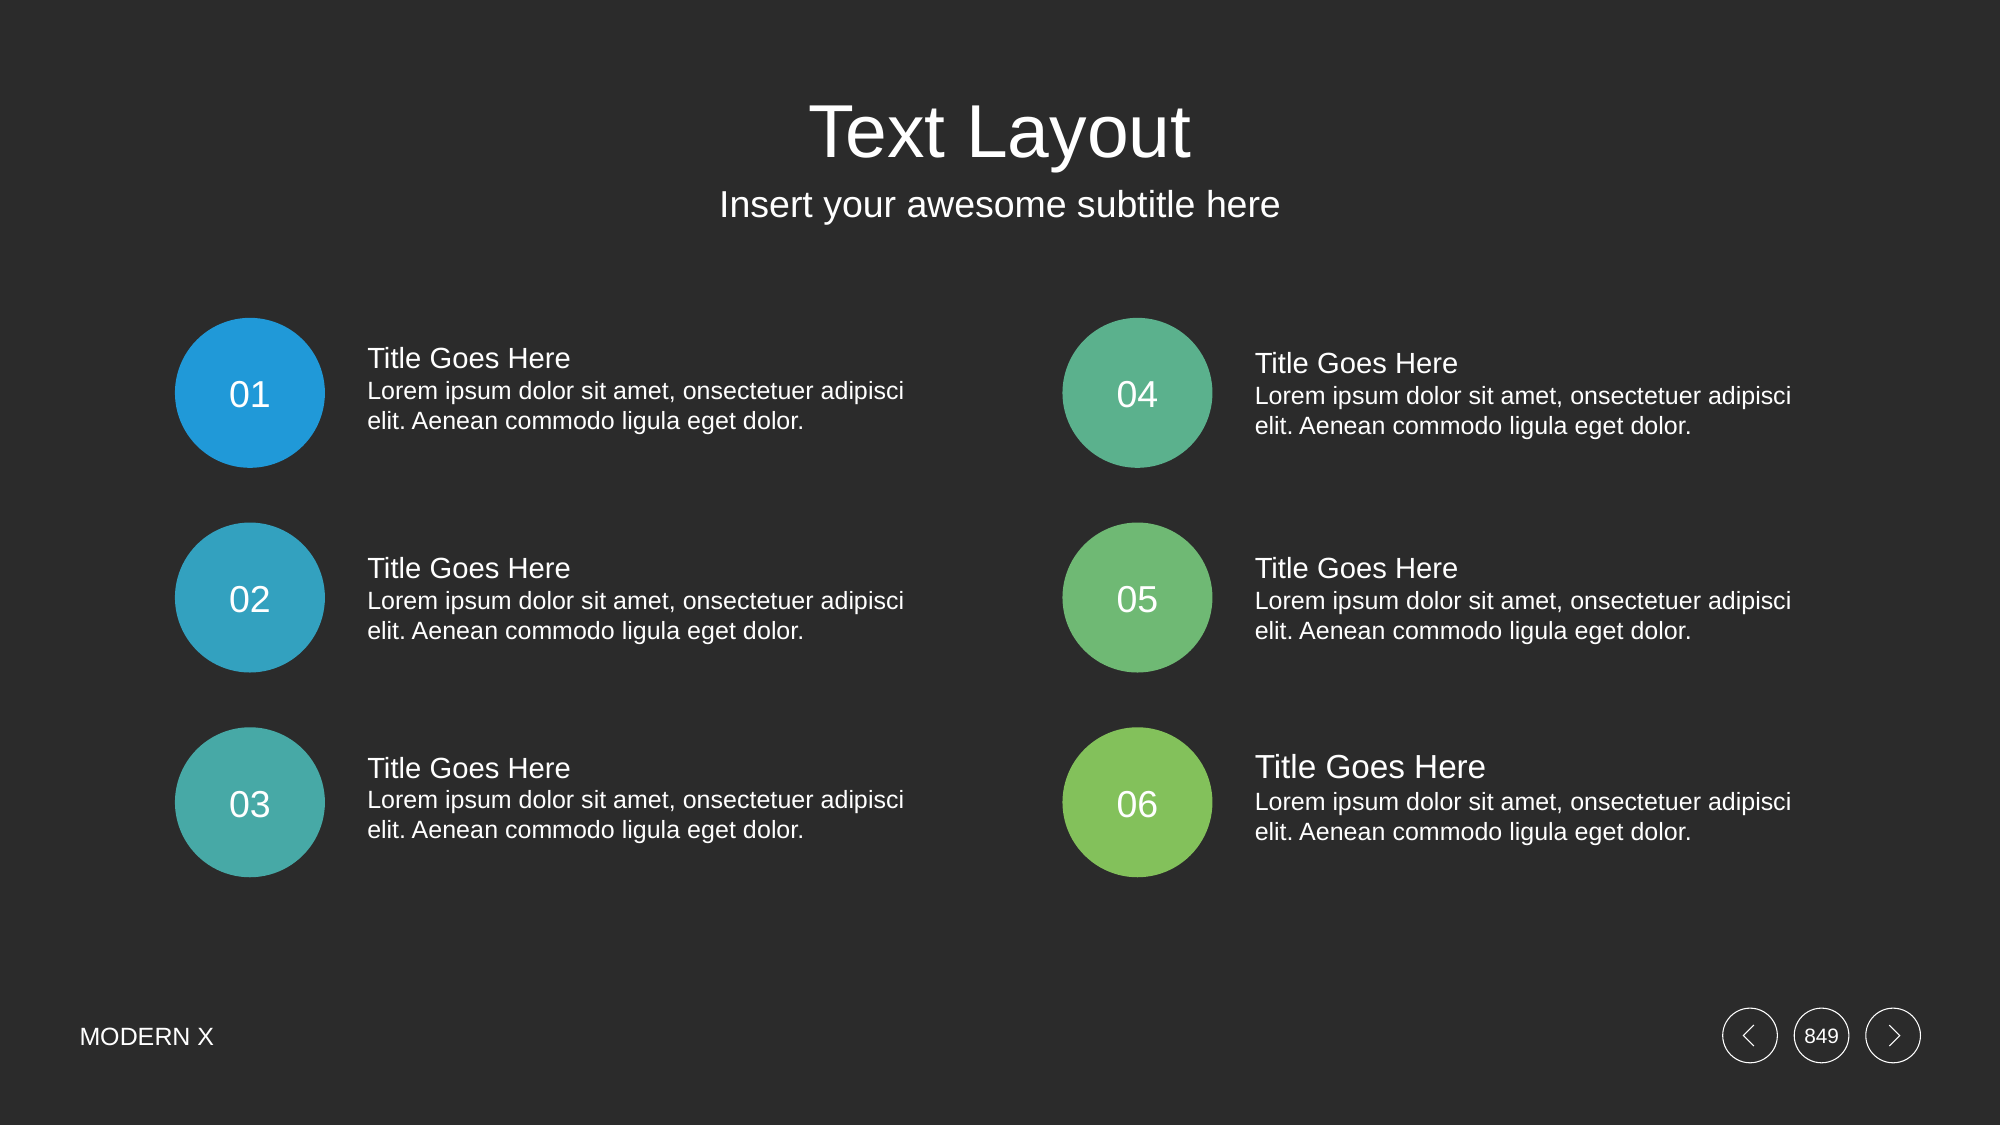

# Text Layout
Insert your awesome subtitle here
01
04
Title Goes Here
Lorem ipsum dolor sit amet, onsectetuer adipisci elit. Aenean commodo ligula eget dolor.
Title Goes Here
Lorem ipsum dolor sit amet, onsectetuer adipisci elit. Aenean commodo ligula eget dolor.
02
05
Title Goes Here
Lorem ipsum dolor sit amet, onsectetuer adipisci elit. Aenean commodo ligula eget dolor.
Title Goes Here
Lorem ipsum dolor sit amet, onsectetuer adipisci elit. Aenean commodo ligula eget dolor.
03
06
Title Goes Here
Lorem ipsum dolor sit amet, onsectetuer adipisci elit. Aenean commodo ligula eget dolor.
Title Goes Here
Lorem ipsum dolor sit amet, onsectetuer adipisci elit. Aenean commodo ligula eget dolor.